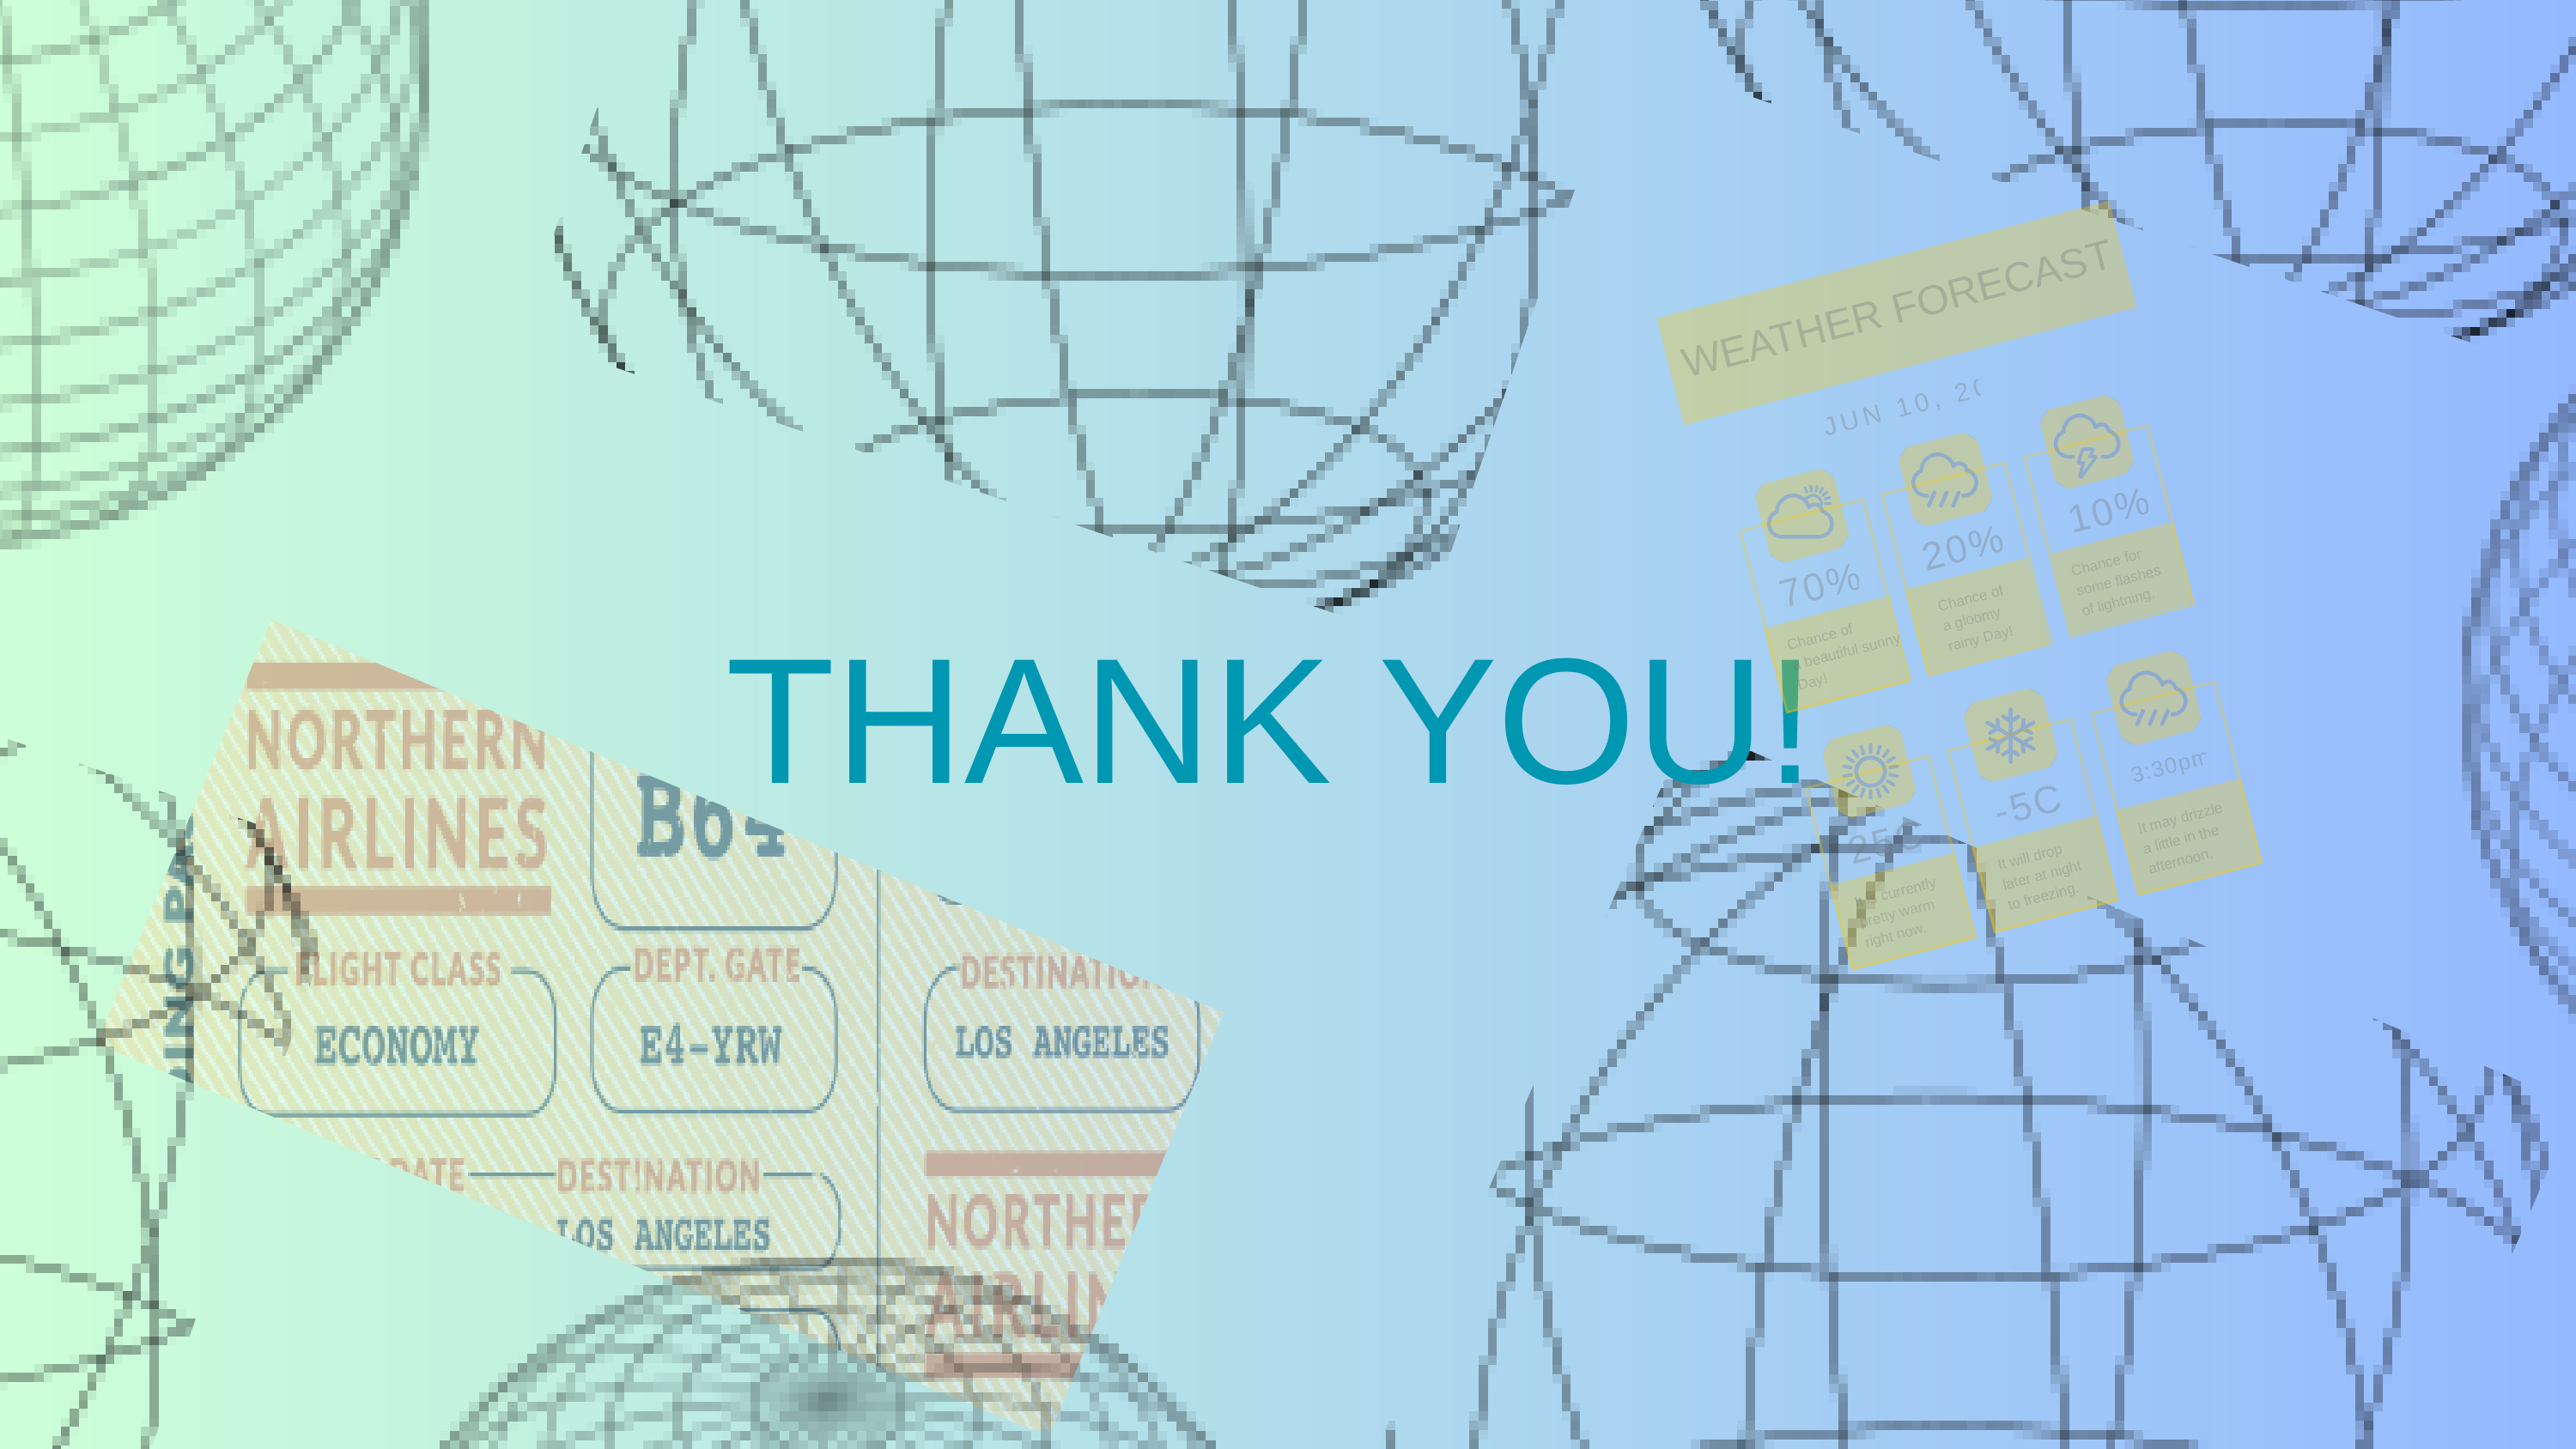

WEATHER FORECAST
JUN 10, 2023

10%

20%

Chance for
some flashes
of lightning.
70%

Chance of
a gloomy
rainy Day!

Chance of
a beautiful sunny Day!

THANK YOU!

3:30pm

-5C

It may drizzle
a little in the afternoon.
25C

It will drop
later at night
to freezing.

It is currently
pretty warm
right now.